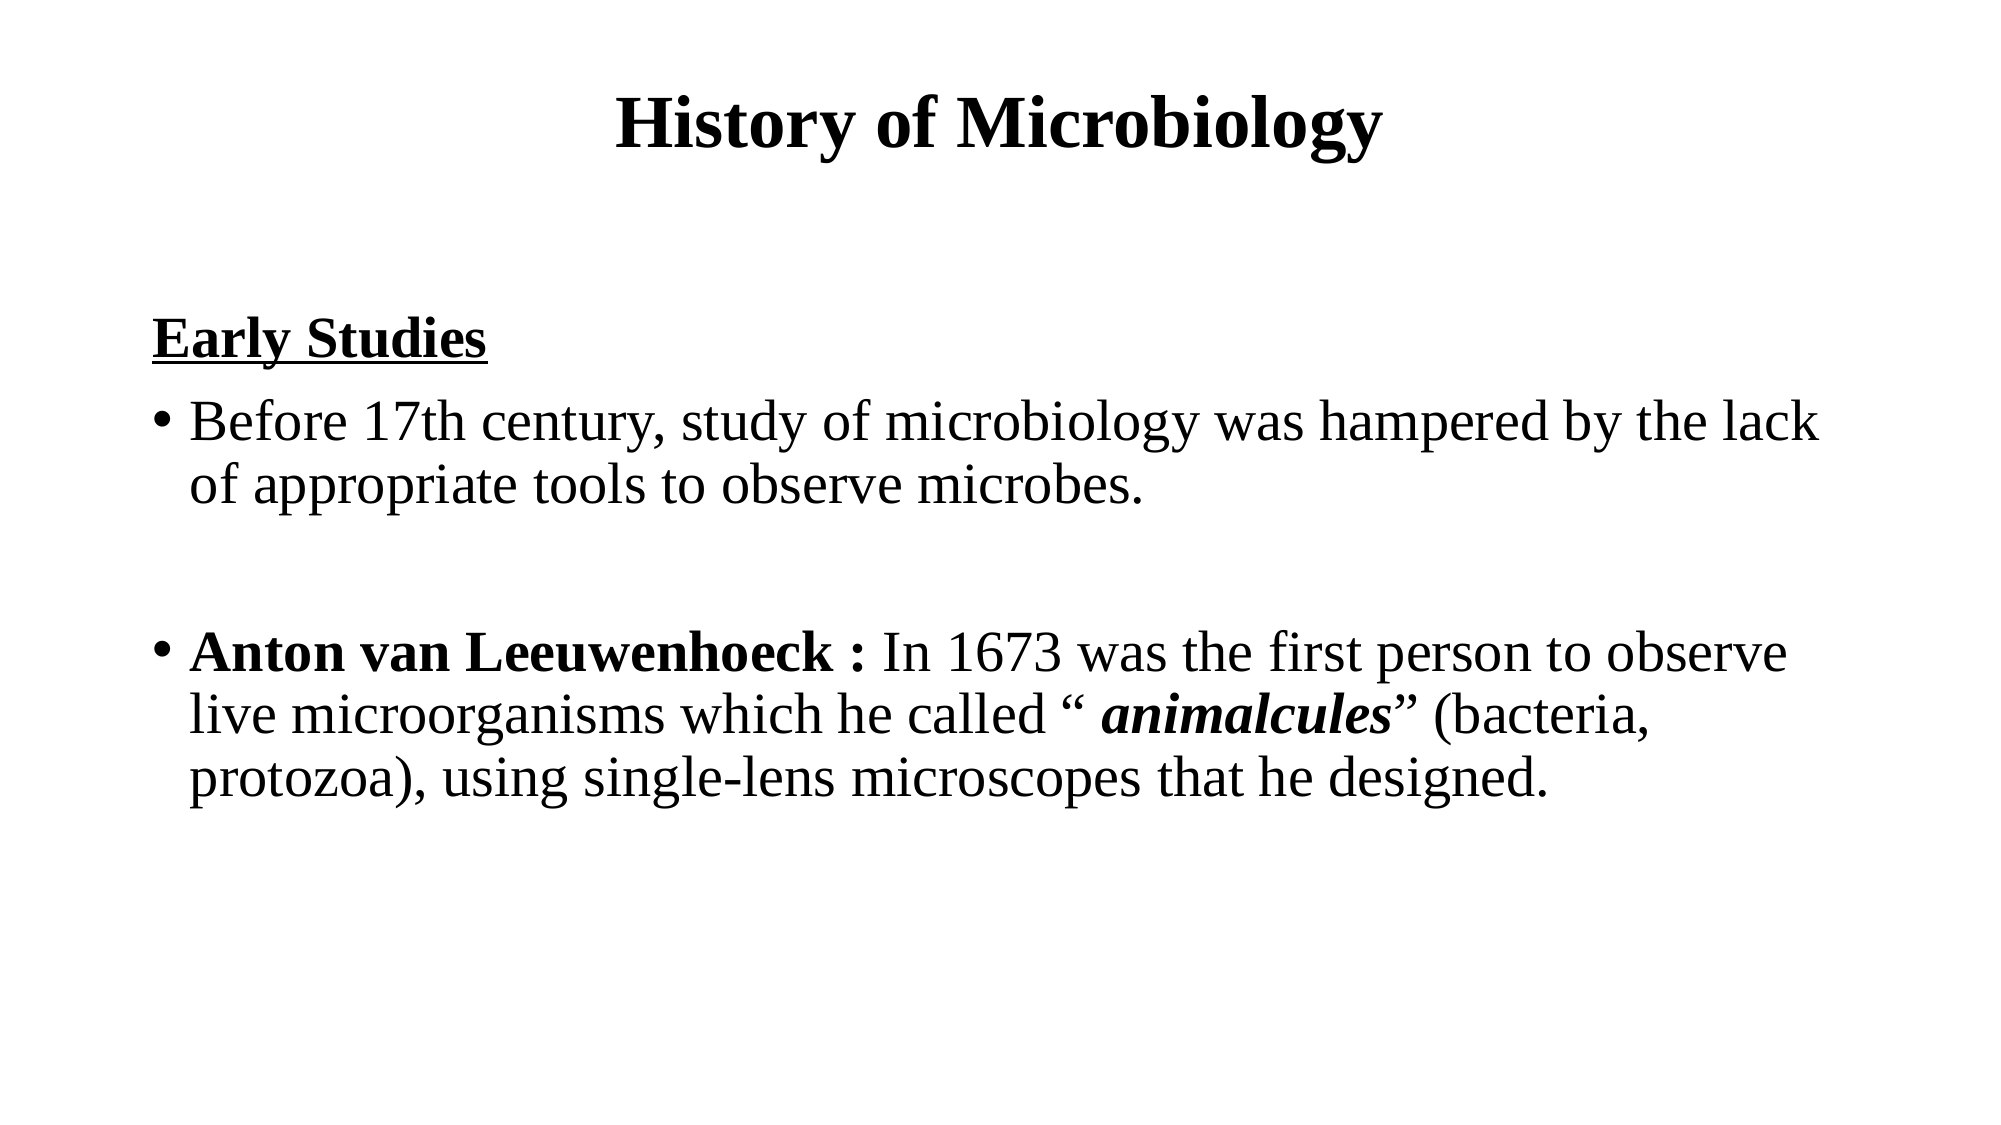

# History of Microbiology
Early Studies
Before 17th century, study of microbiology was hampered by the lack of appropriate tools to observe microbes.

Anton van Leeuwenhoeck : In 1673 was the first person to observe live microorganisms which he called “ animalcules” (bacteria, protozoa), using single-lens microscopes that he designed.